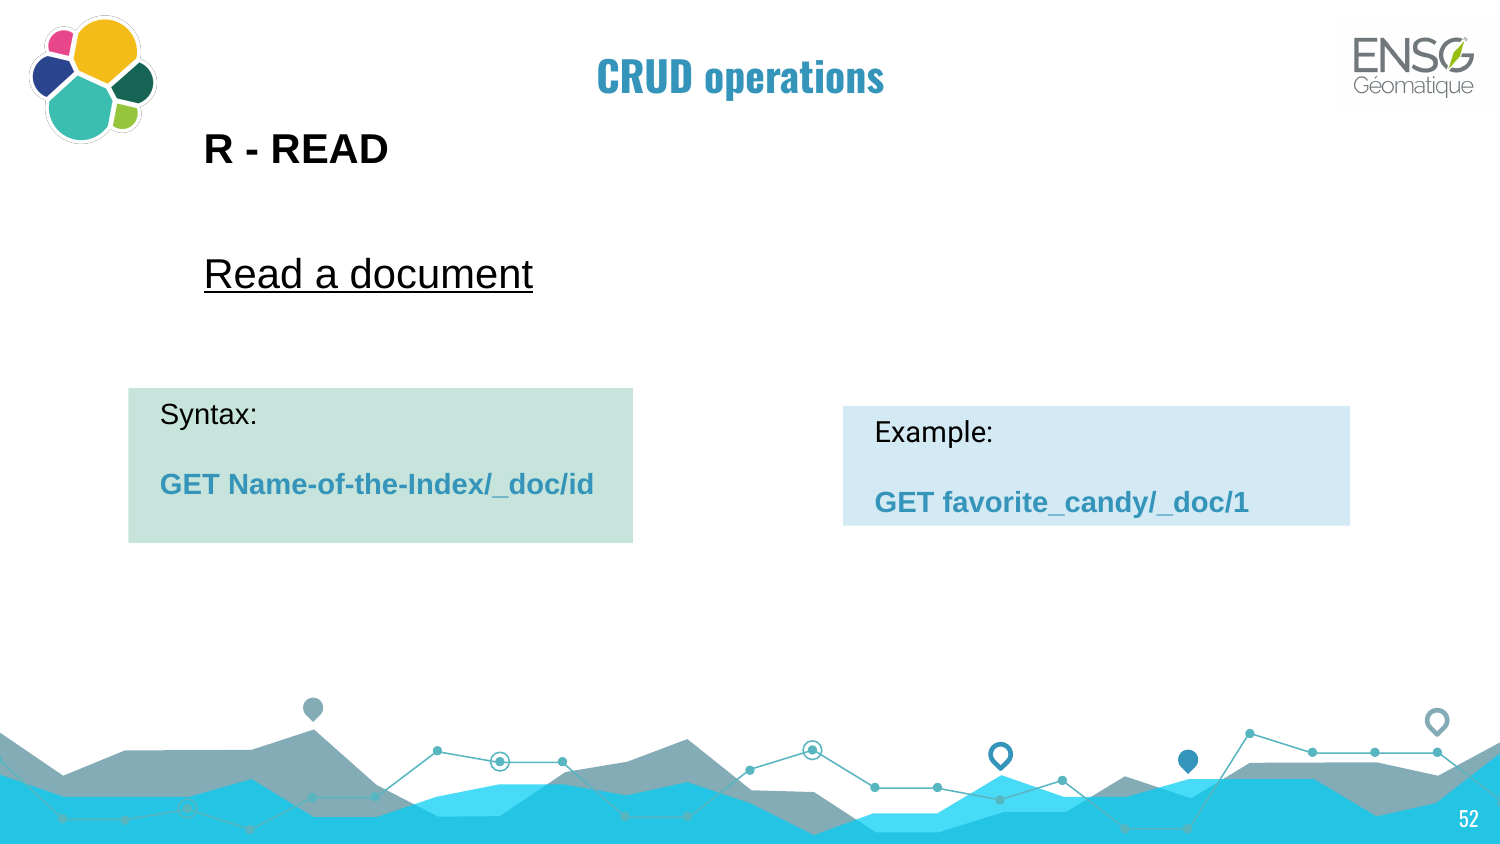

# CRUD operations
R - READ

Read a document

Syntax:

GET Name-of-the-Index/_doc/id

Example:

GET favorite_candy/_doc/1
52